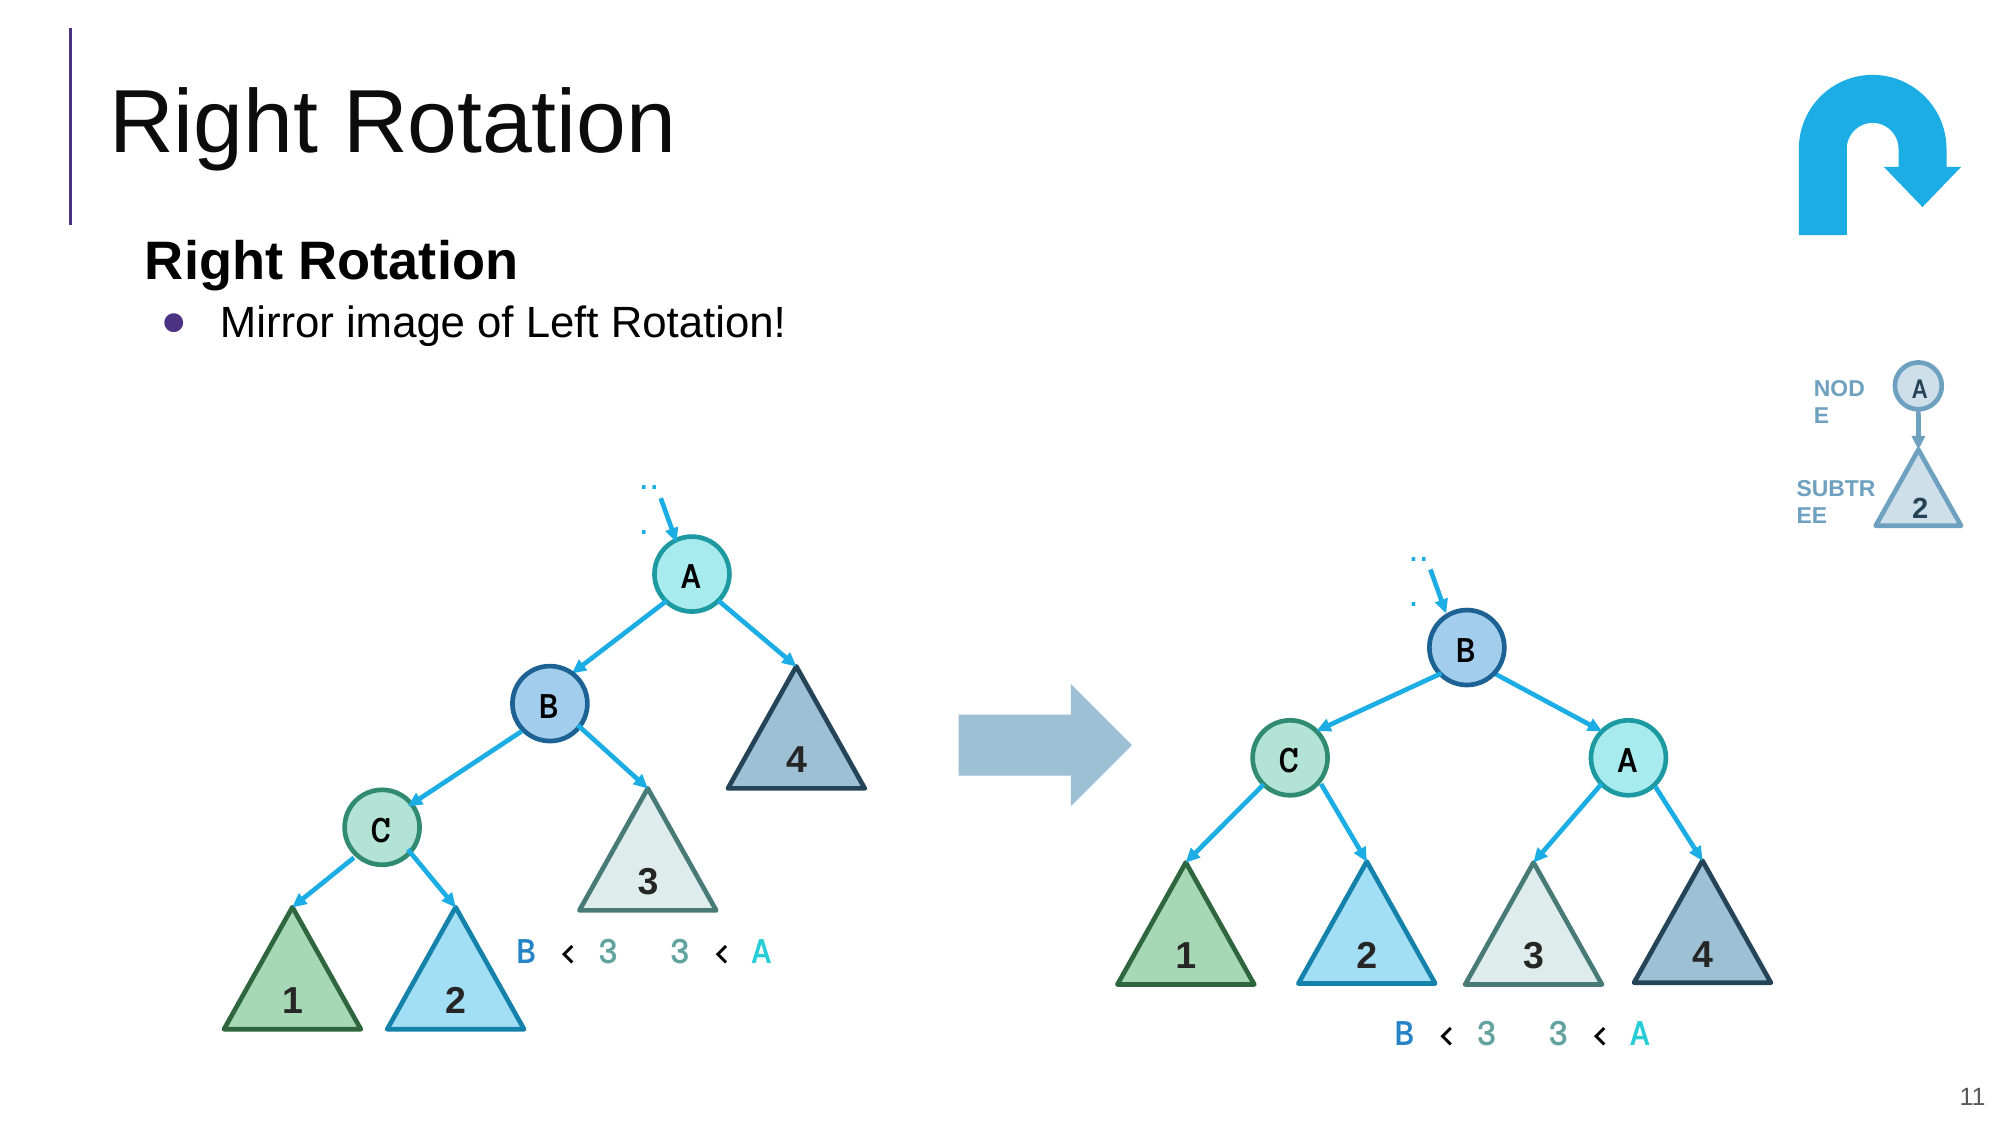

# Right Rotation

Right Rotation
Mirror image of Left Rotation!
A

NODE
...
2
SUBTREE
...

A

B

B
4

C

A
3

C
4
2
1
3
1
2
B < 3
3 < A
B < 3
3 < A